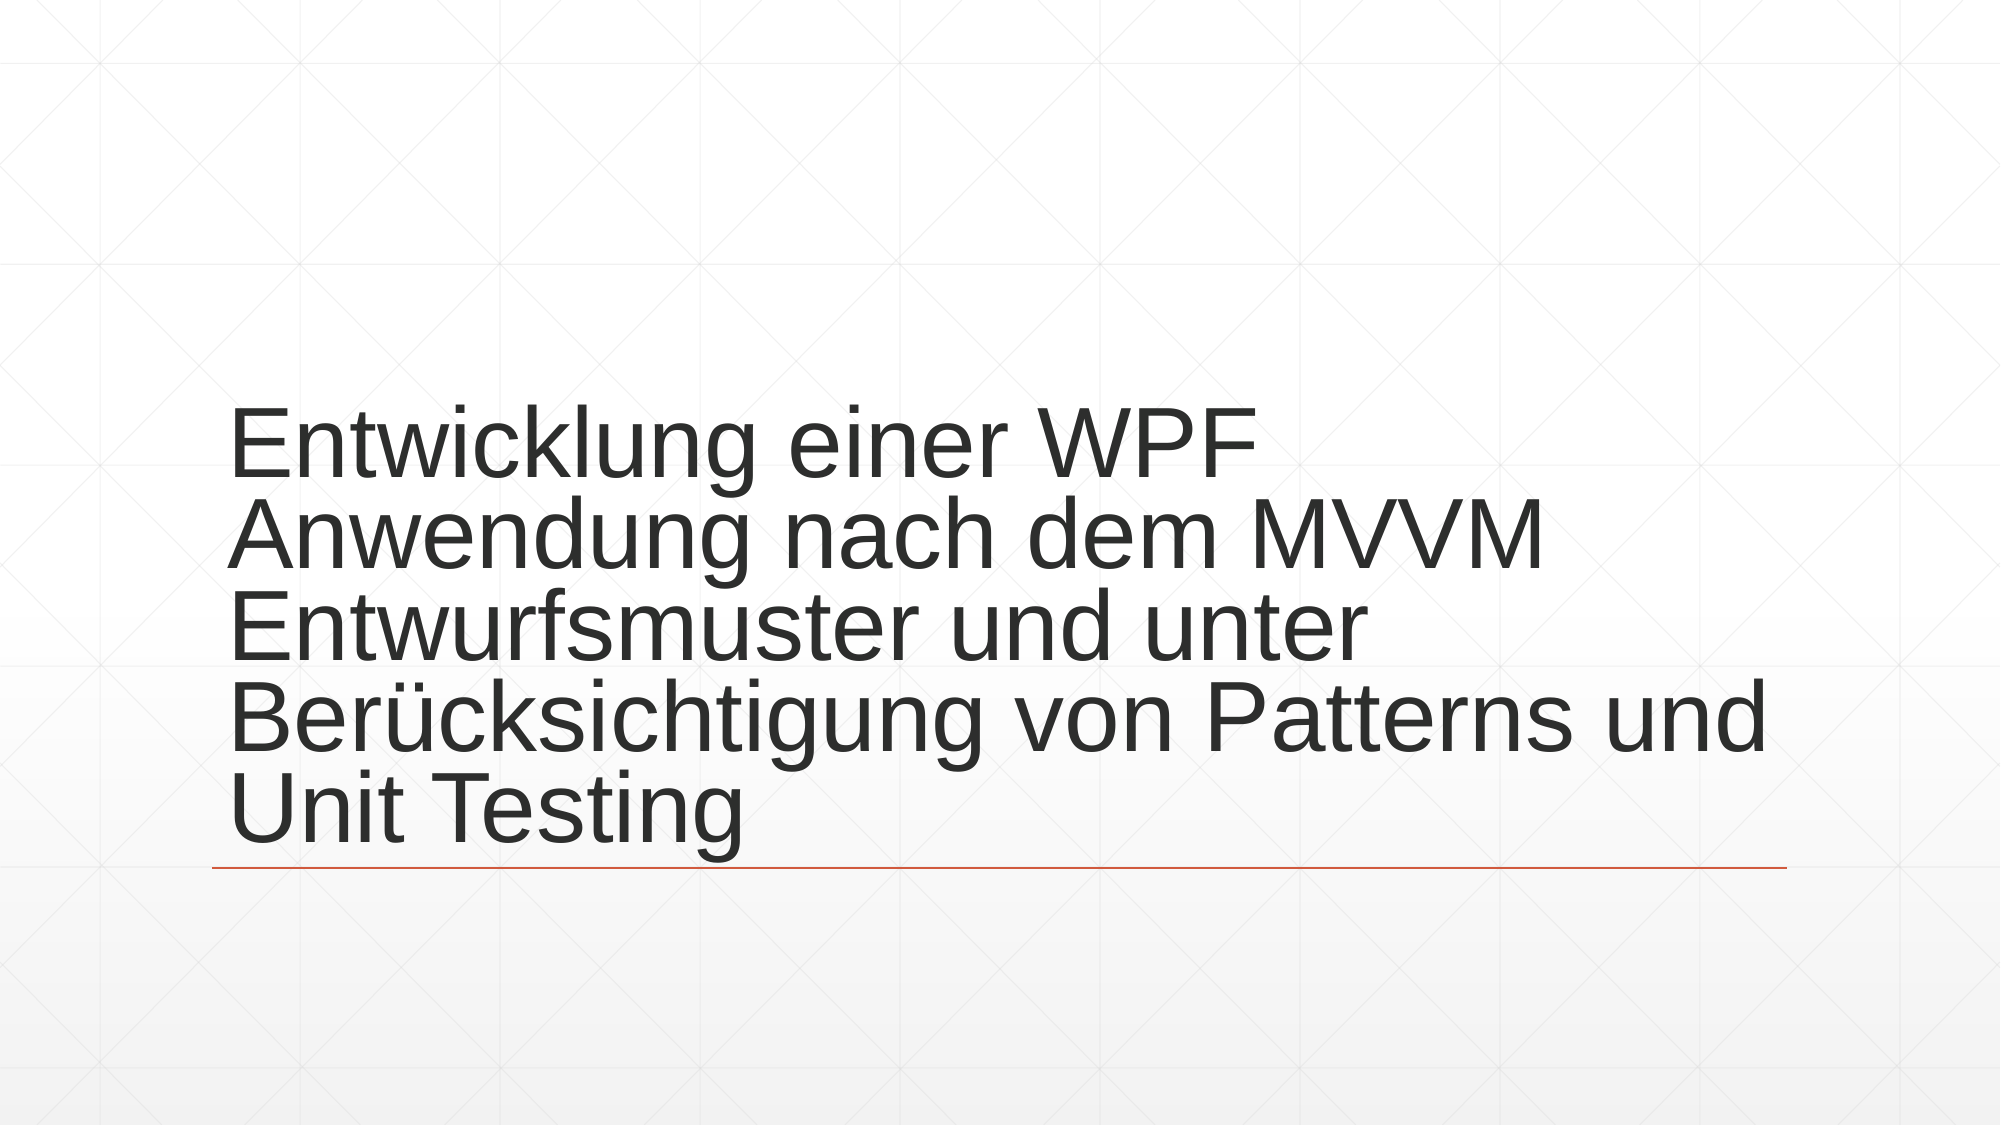

# Entwicklung einer WPF Anwendung nach dem MVVM Entwurfsmuster und unter Berücksichtigung von Patterns und Unit Testing